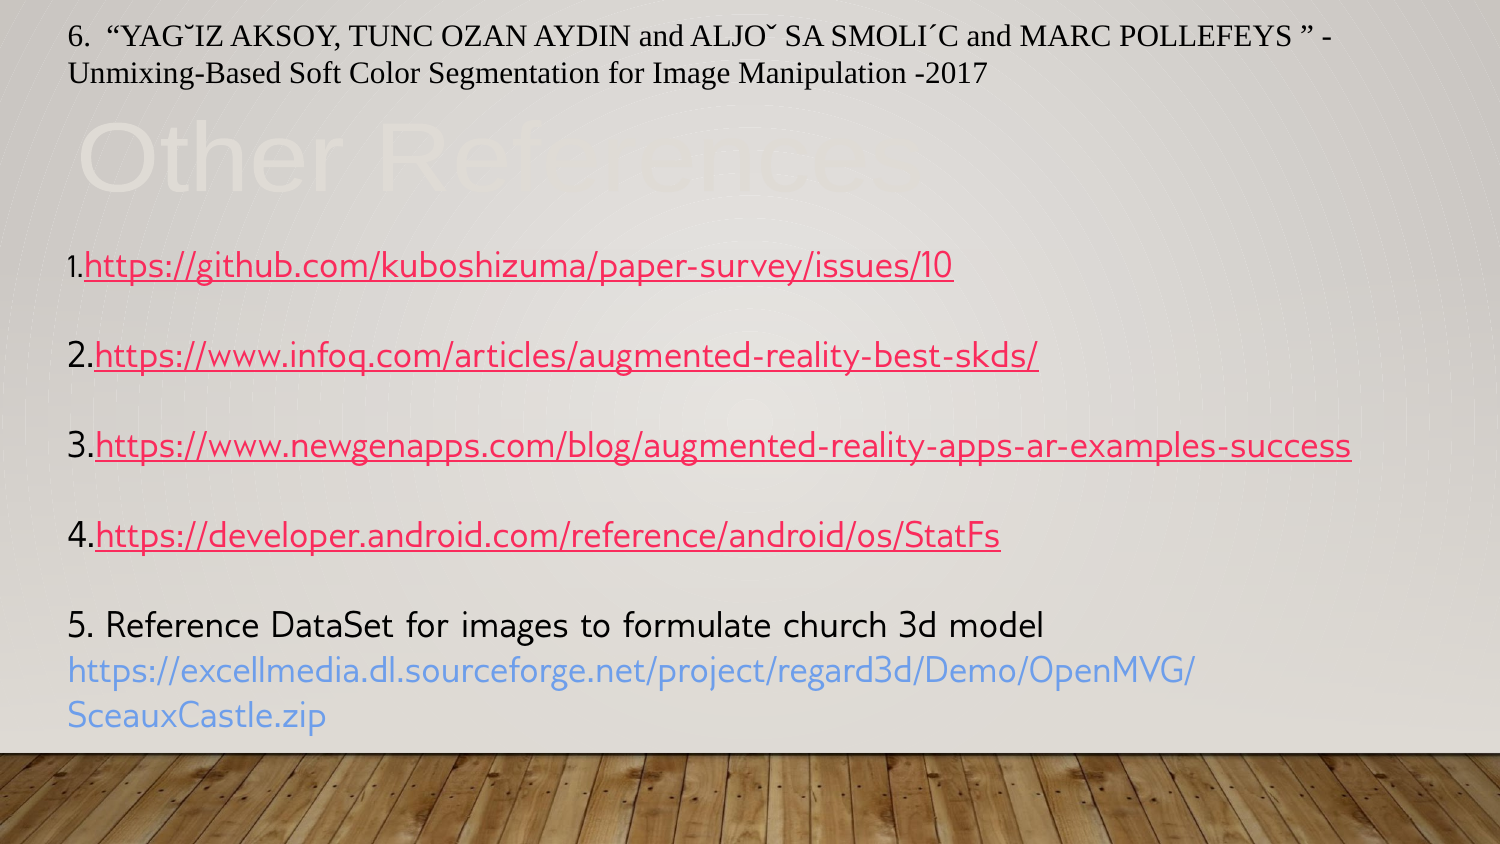

6.  “YAG˘IZ AKSOY, TUNC OZAN AYDIN and ALJOˇ SA SMOLI´C and MARC POLLEFEYS ” - Unmixing-Based Soft Color Segmentation for Image Manipulation -2017

1.https://github.com/kuboshizuma/paper-survey/issues/10

2.https://www.infoq.com/articles/augmented-reality-best-skds/

3.https://www.newgenapps.com/blog/augmented-reality-apps-ar-examples-success

4.https://developer.android.com/reference/android/os/StatFs

5. Reference DataSet for images to formulate church 3d model https://excellmedia.dl.sourceforge.net/project/regard3d/Demo/OpenMVG/SceauxCastle.zip

Other References